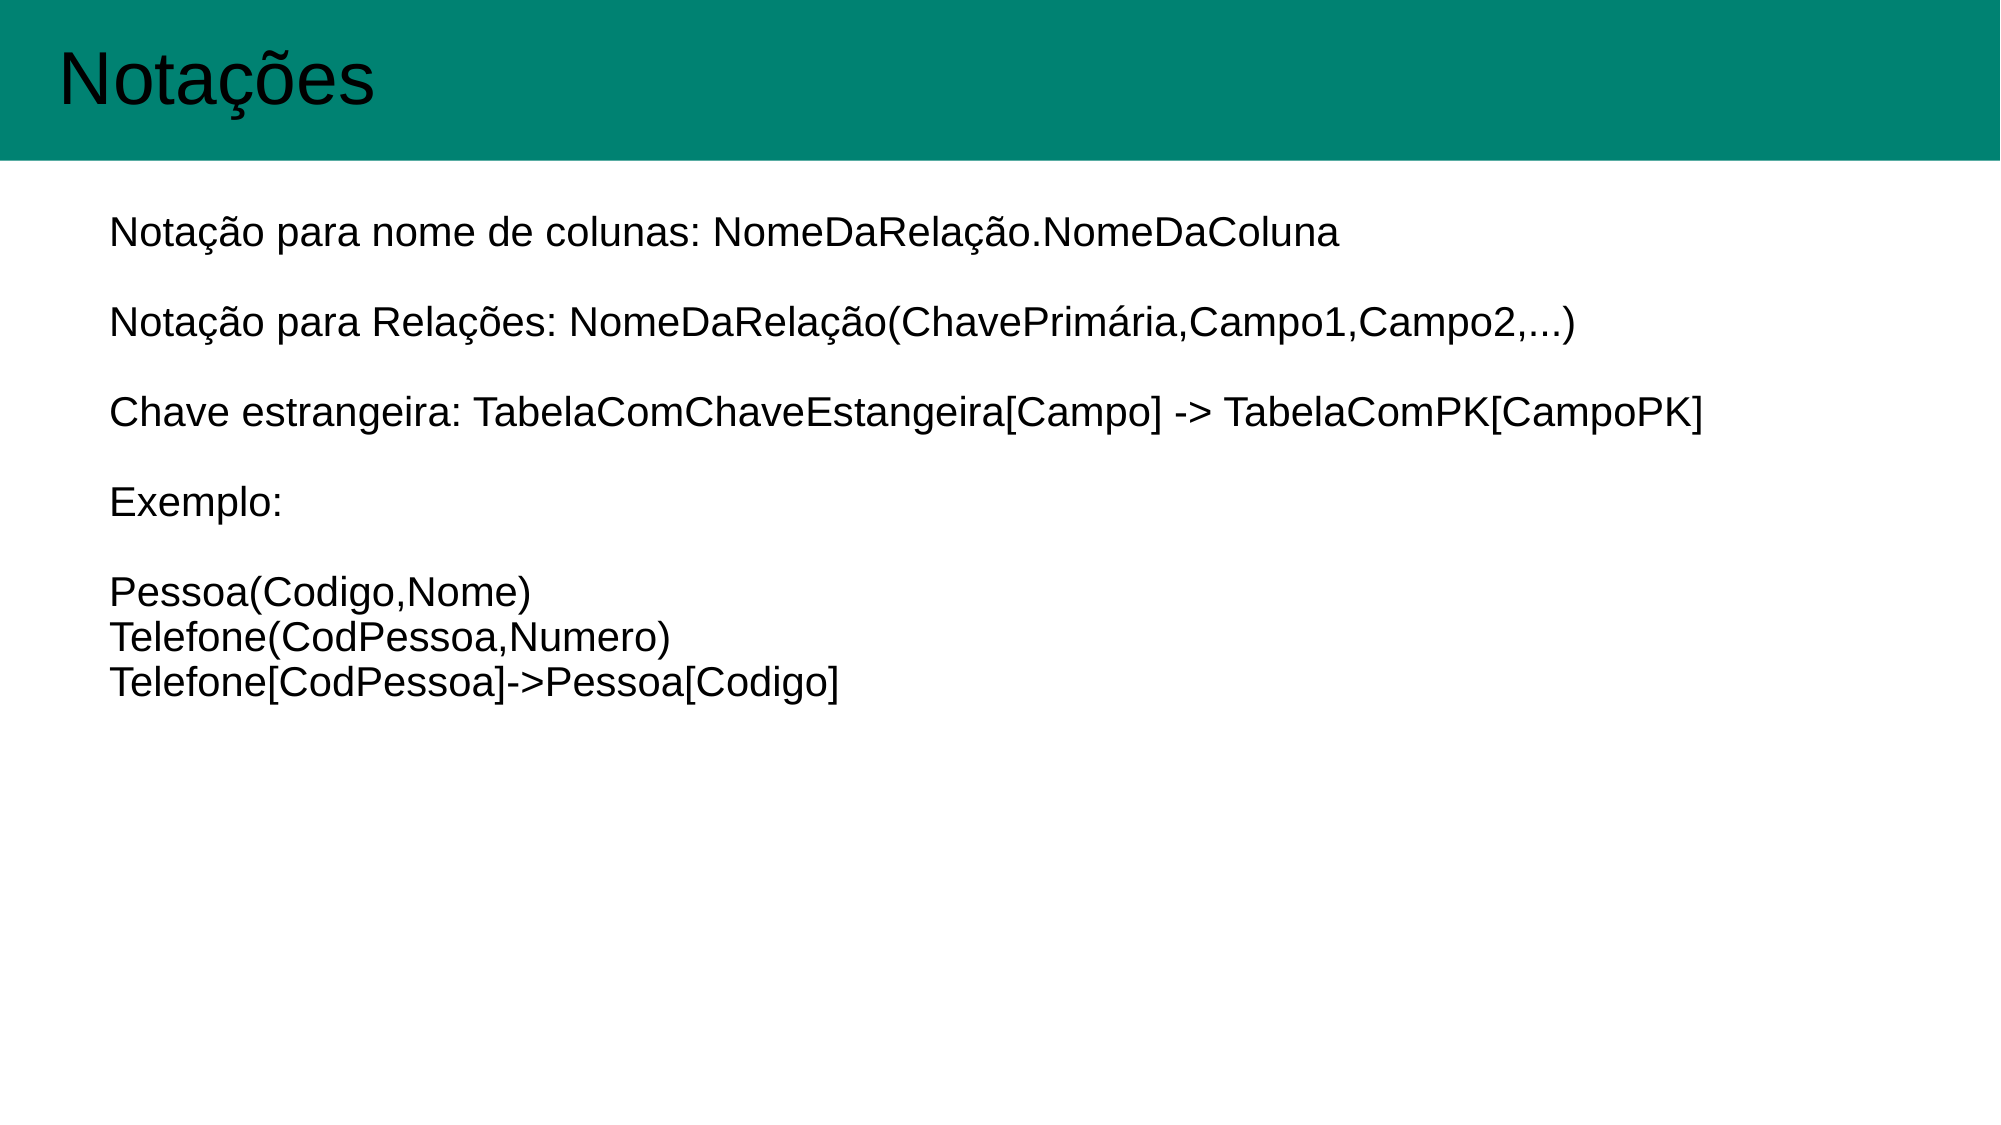

Notações
#
Notação para nome de colunas: NomeDaRelação.NomeDaColuna

Notação para Relações: NomeDaRelação(ChavePrimária,Campo1,Campo2,...)

Chave estrangeira: TabelaComChaveEstangeira[Campo] -> TabelaComPK[CampoPK]

Exemplo:

Pessoa(Codigo,Nome)
Telefone(CodPessoa,Numero)
Telefone[CodPessoa]->Pessoa[Codigo]